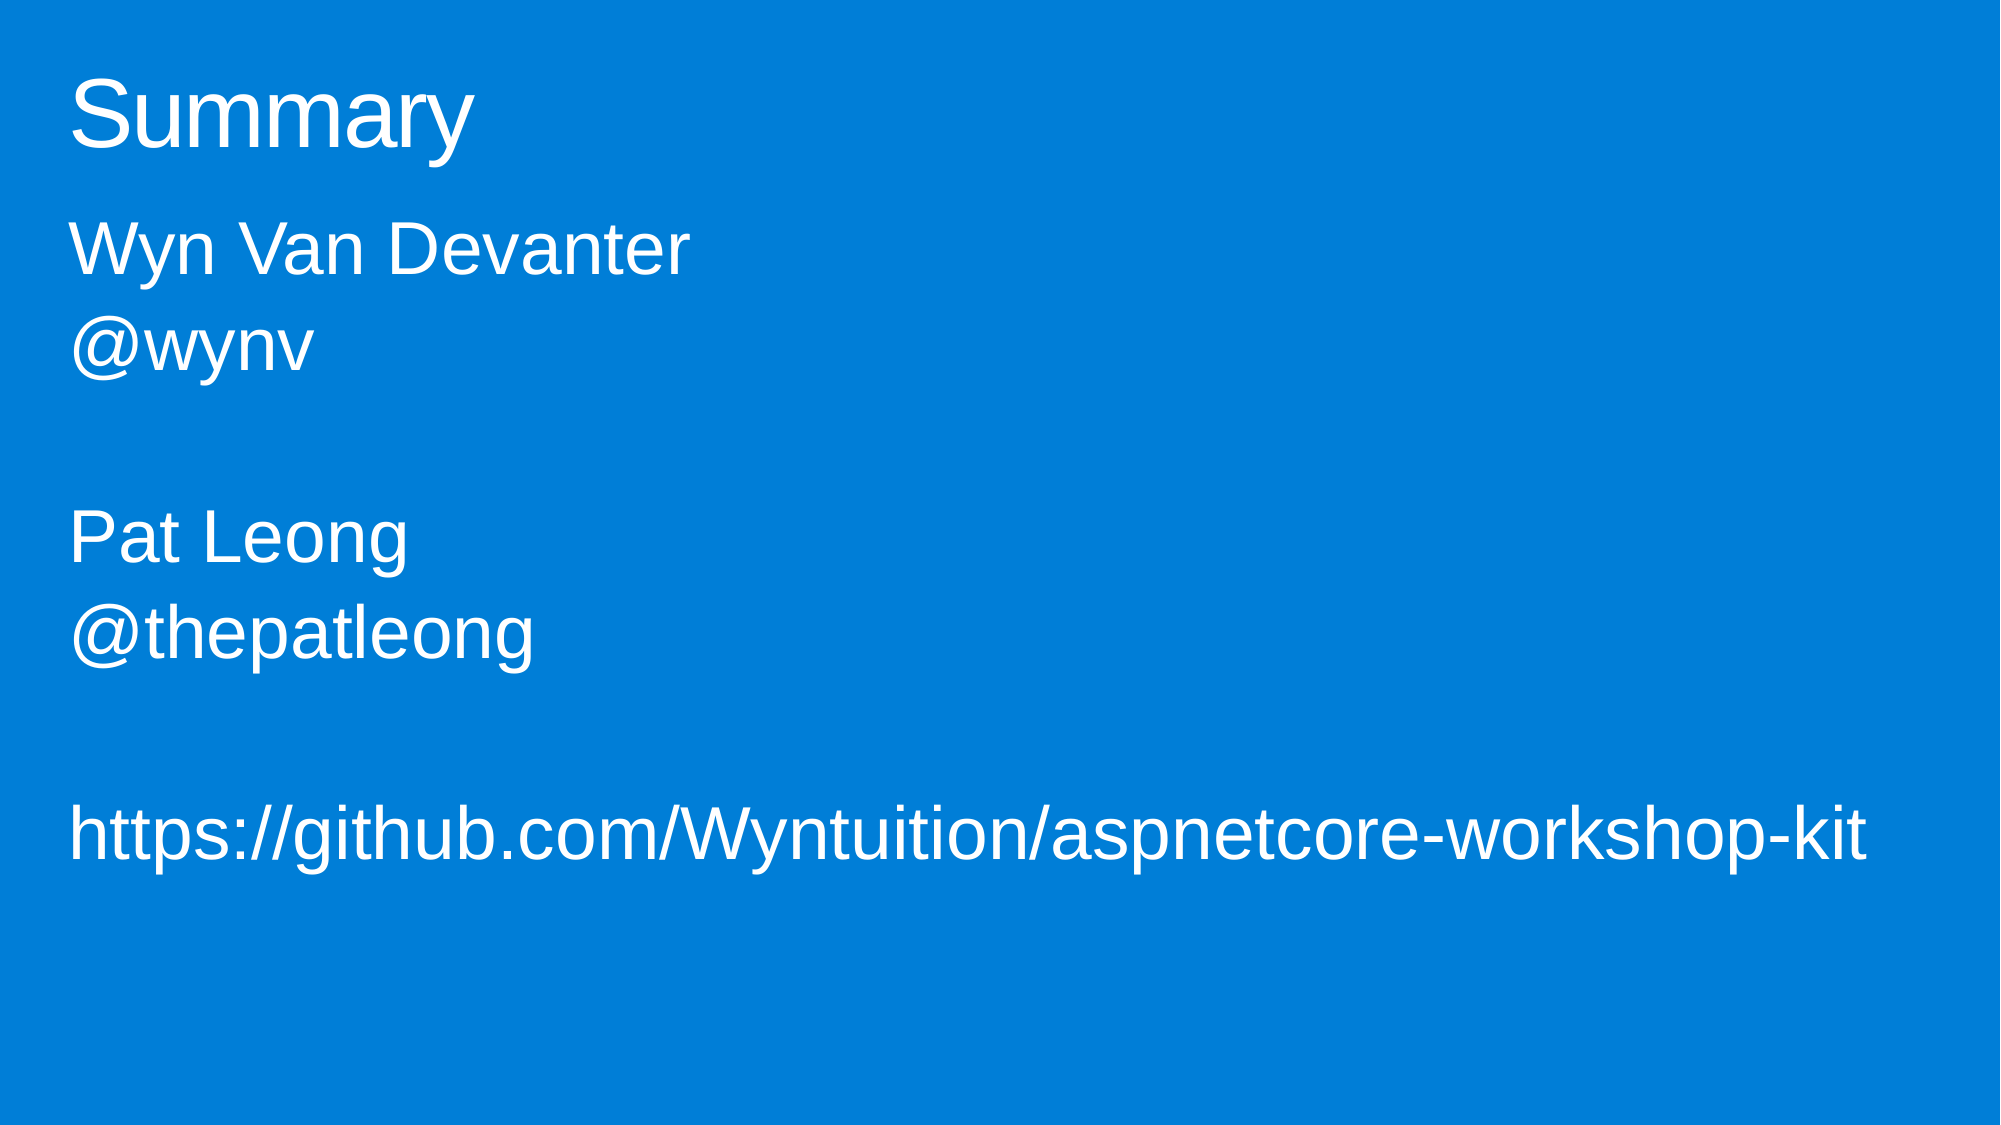

# Summary
Wyn Van Devanter
@wynv

Pat Leong
@thepatleong

https://github.com/Wyntuition/aspnetcore-workshop-kit